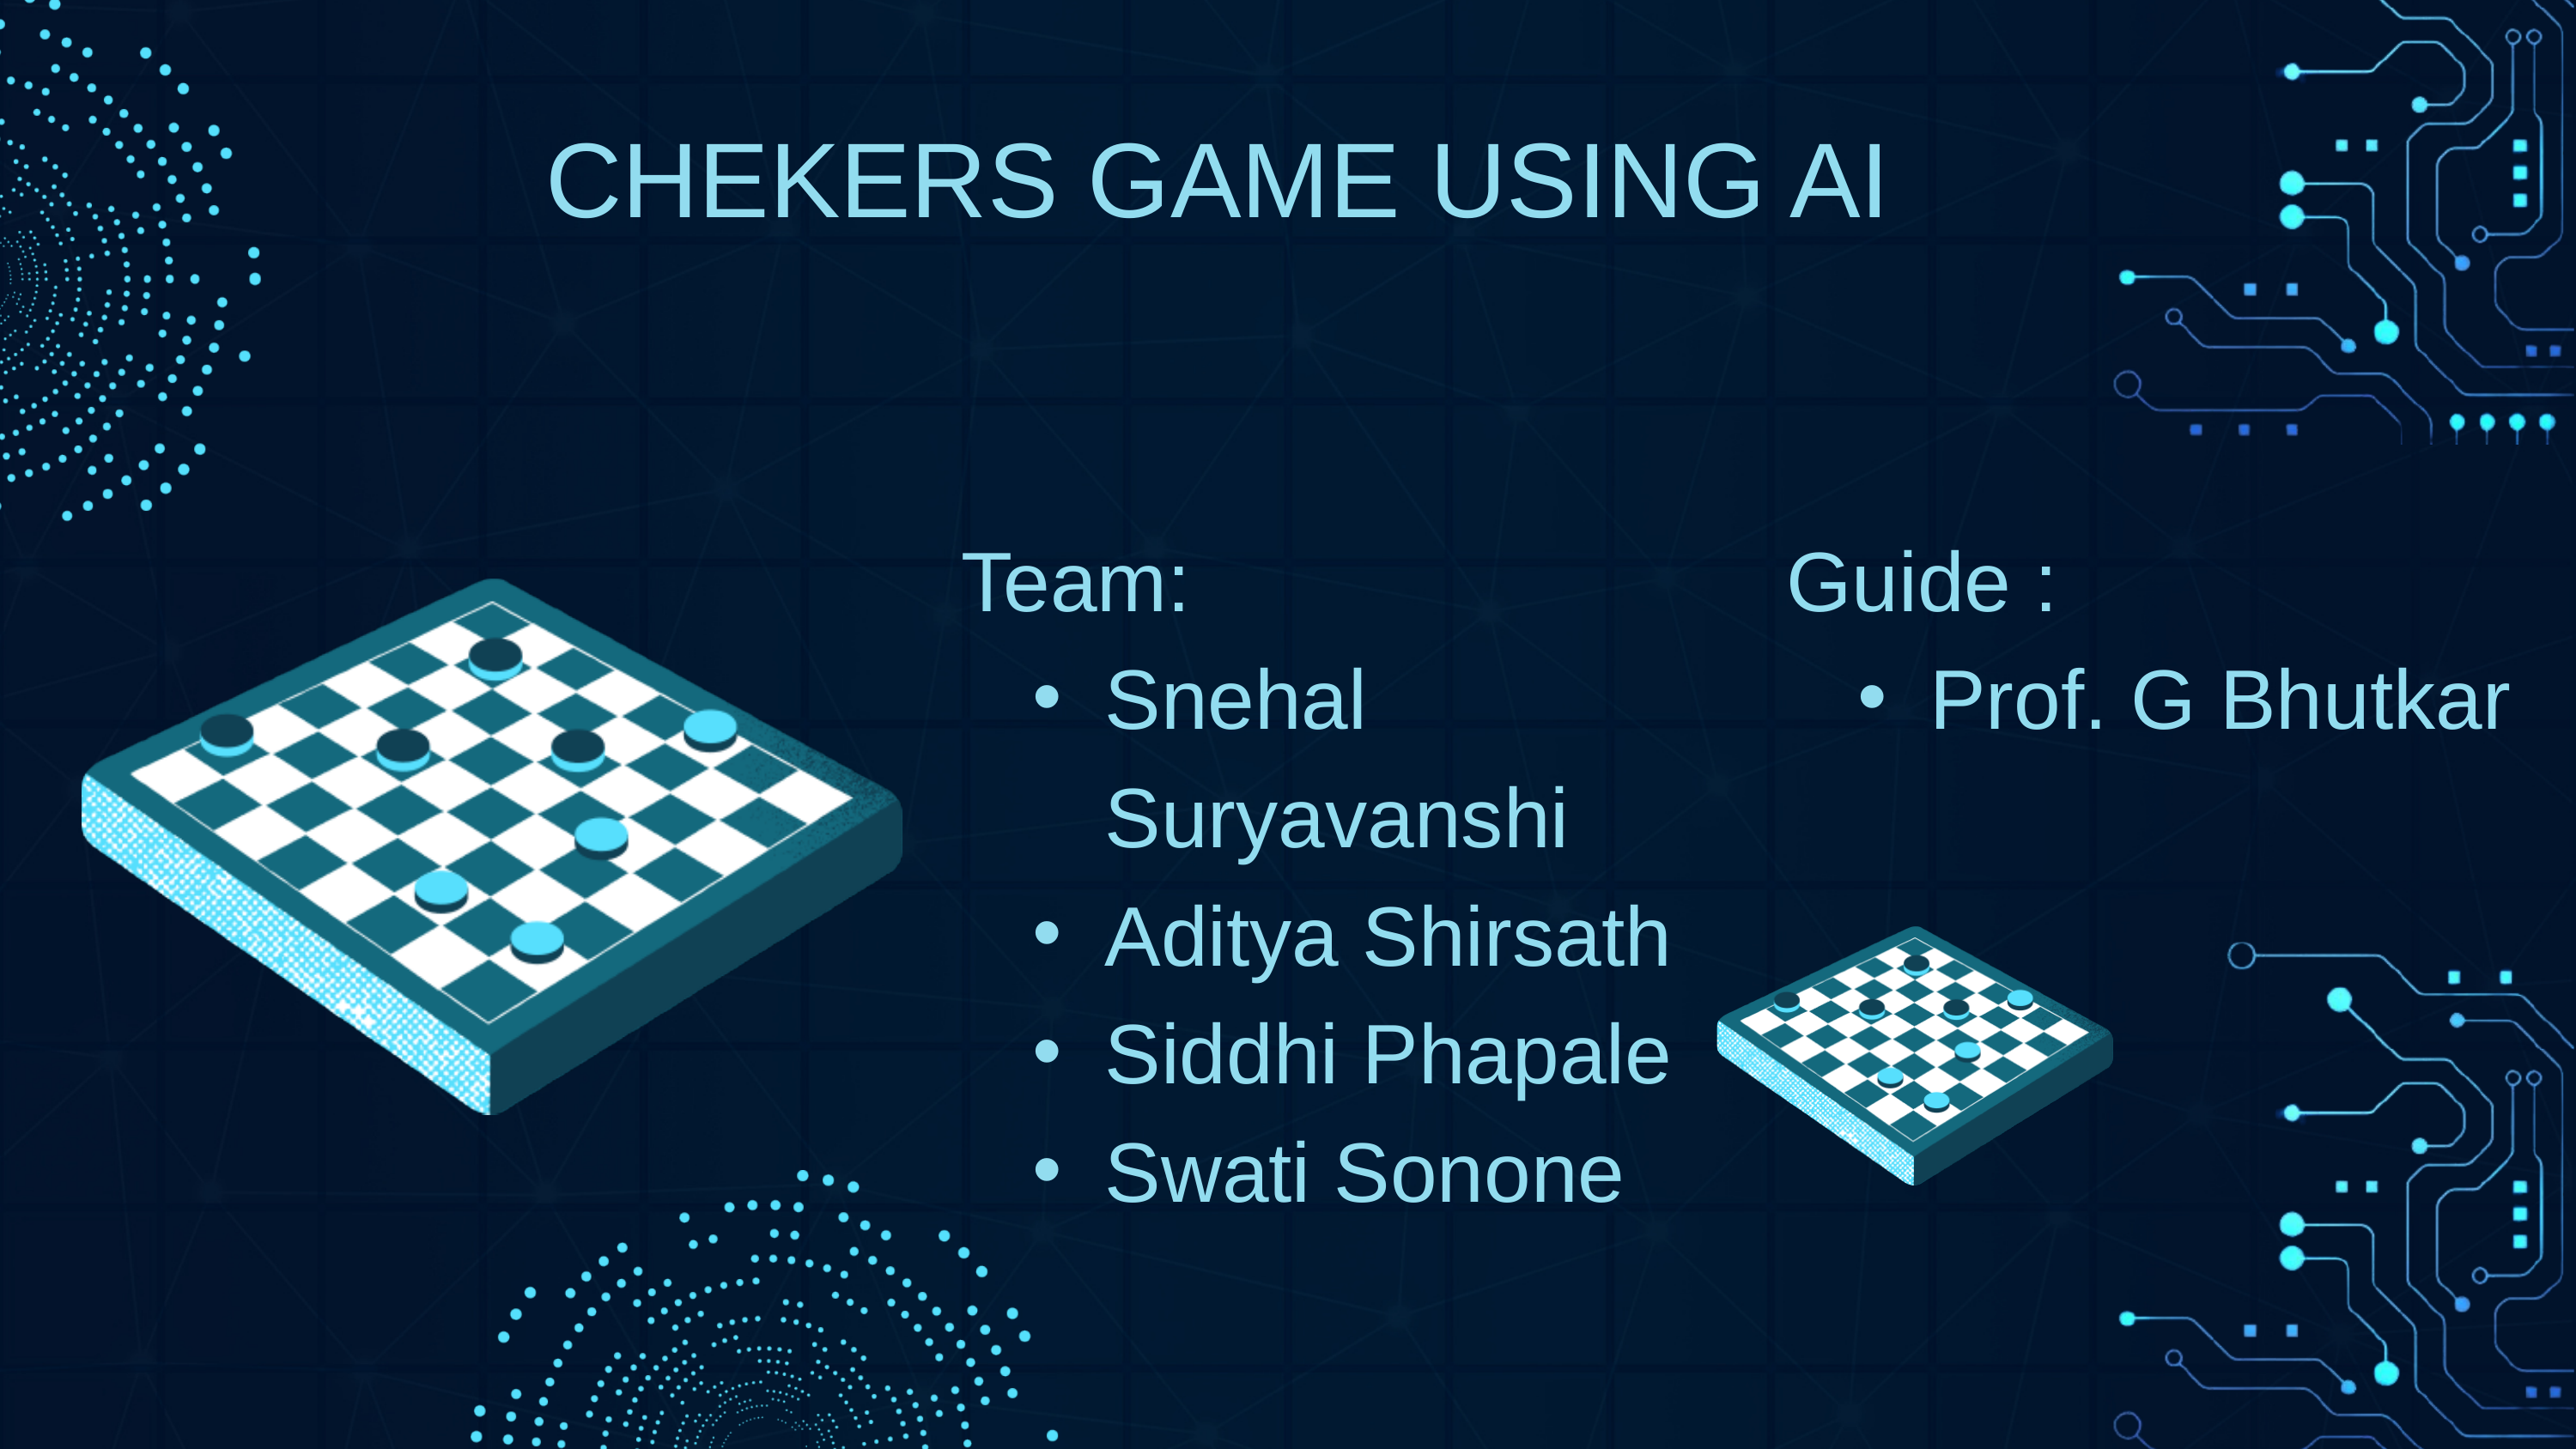

CHEKERS GAME USING AI
Team:
Snehal Suryavanshi
Aditya Shirsath
Siddhi Phapale
Swati Sonone
Guide :
Prof. G Bhutkar